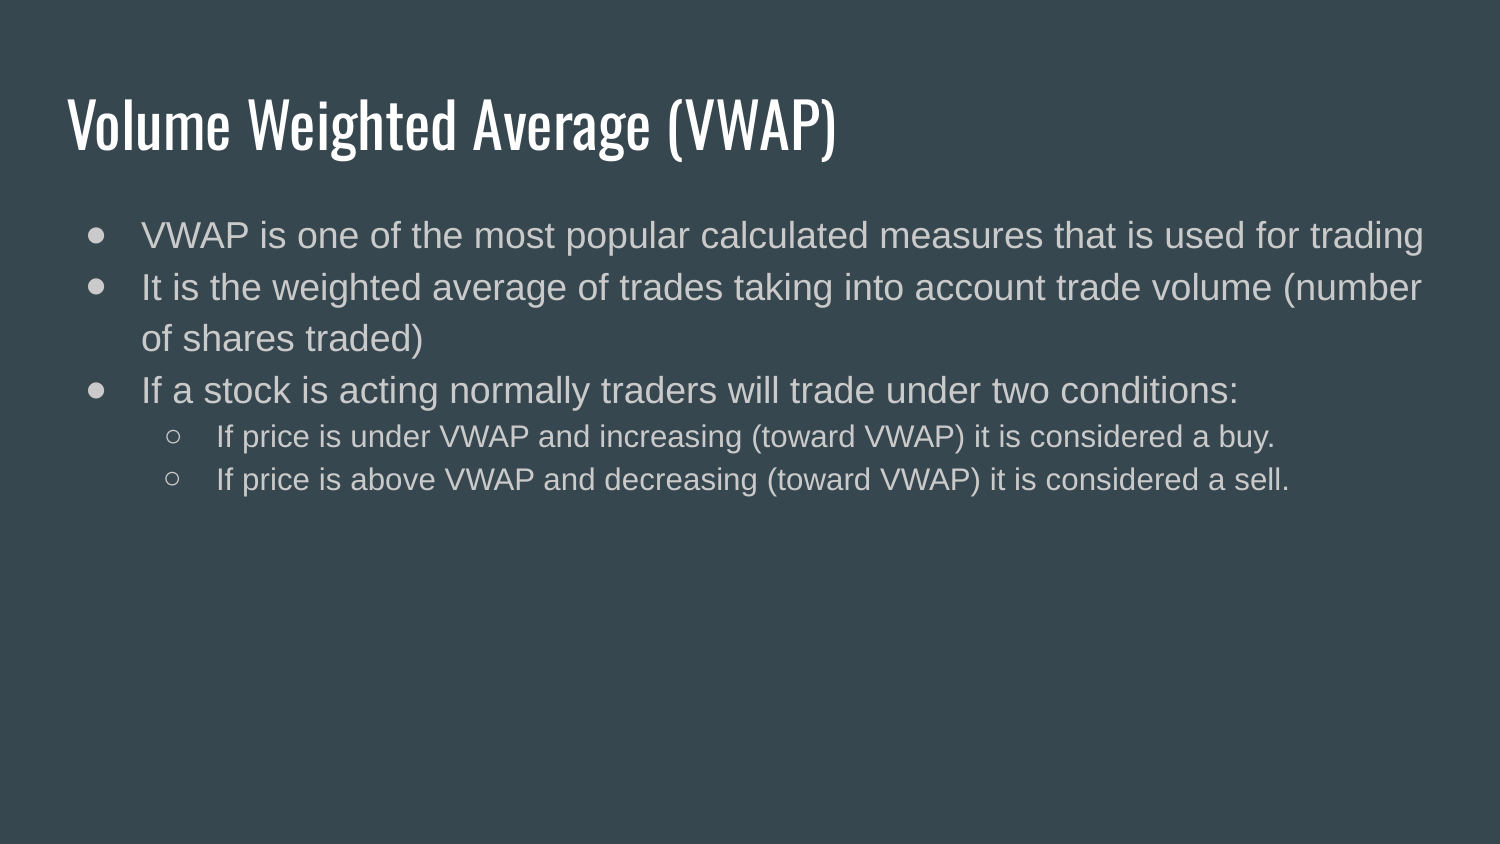

# Volume Weighted Average (VWAP)
VWAP is one of the most popular calculated measures that is used for trading
It is the weighted average of trades taking into account trade volume (number of shares traded)
If a stock is acting normally traders will trade under two conditions:
If price is under VWAP and increasing (toward VWAP) it is considered a buy.
If price is above VWAP and decreasing (toward VWAP) it is considered a sell.